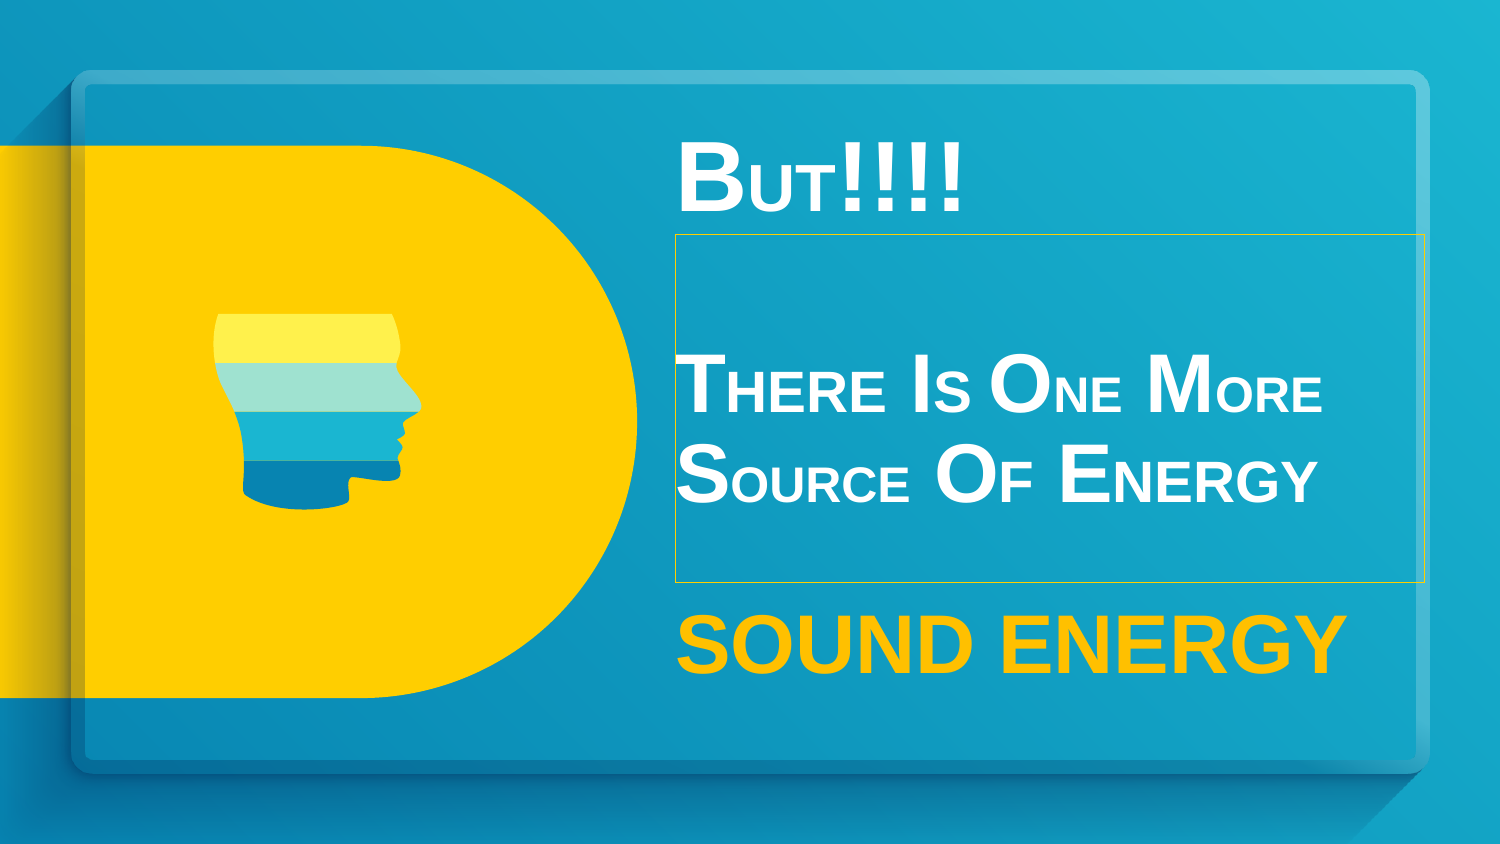

# BUT!!!! THERE IS ONE MORE SOURCE OF ENERGY SOUND ENERGY